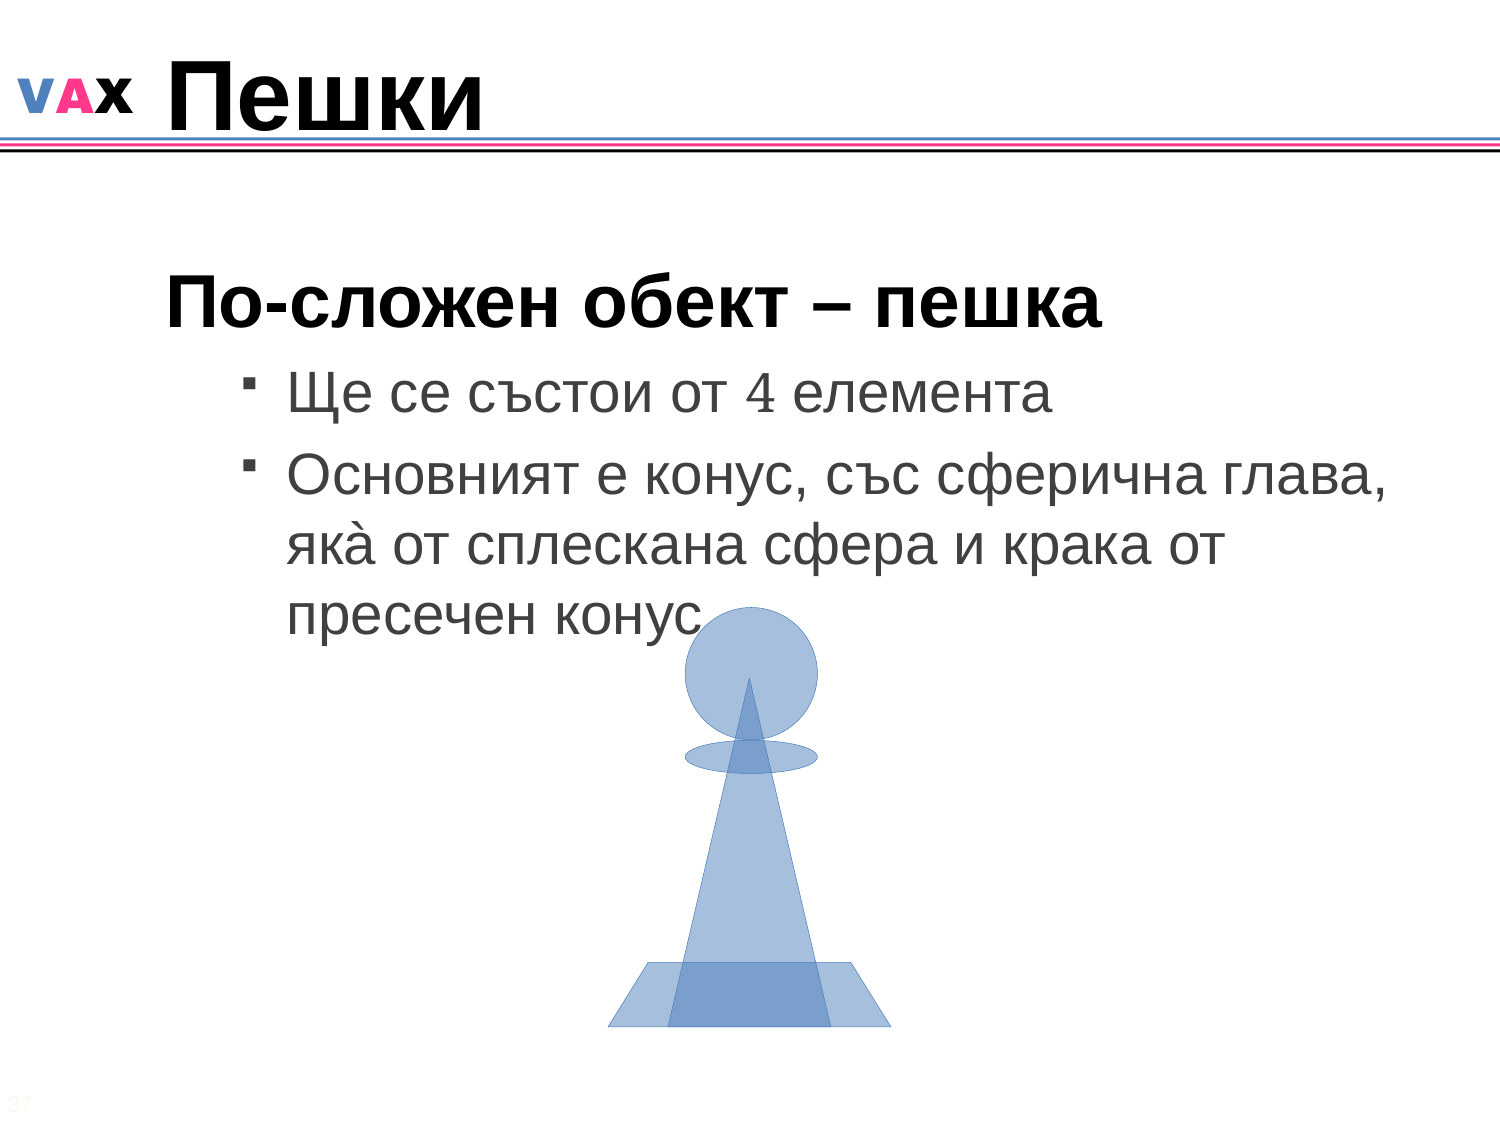

# Пешки
По-сложен обект – пешка
Ще се състои от 4 елемента
Основният е конус, със сферична глава, якà от сплескана сфера и крака от пресечен конус